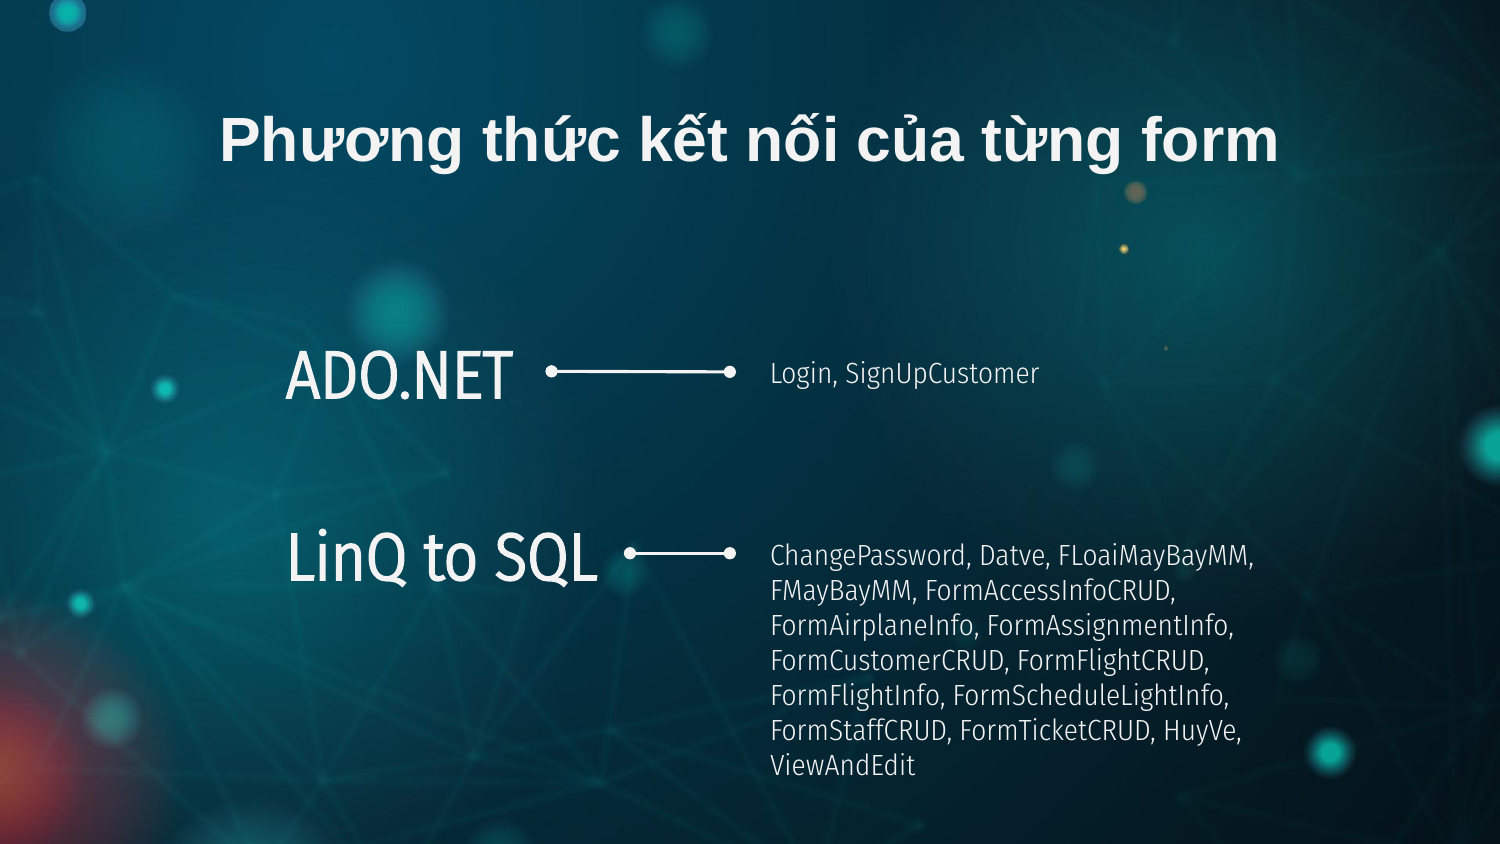

# Phương thức kết nối của từng form
ADO.NET
Login, SignUpCustomer
LinQ to SQL
	ChangePassword, Datve, FLoaiMayBayMM, FMayBayMM, FormAccessInfoCRUD, FormAirplaneInfo, FormAssignmentInfo, FormCustomerCRUD, FormFlightCRUD, FormFlightInfo, FormScheduleLightInfo, FormStaffCRUD, FormTicketCRUD, HuyVe, ViewAndEdit